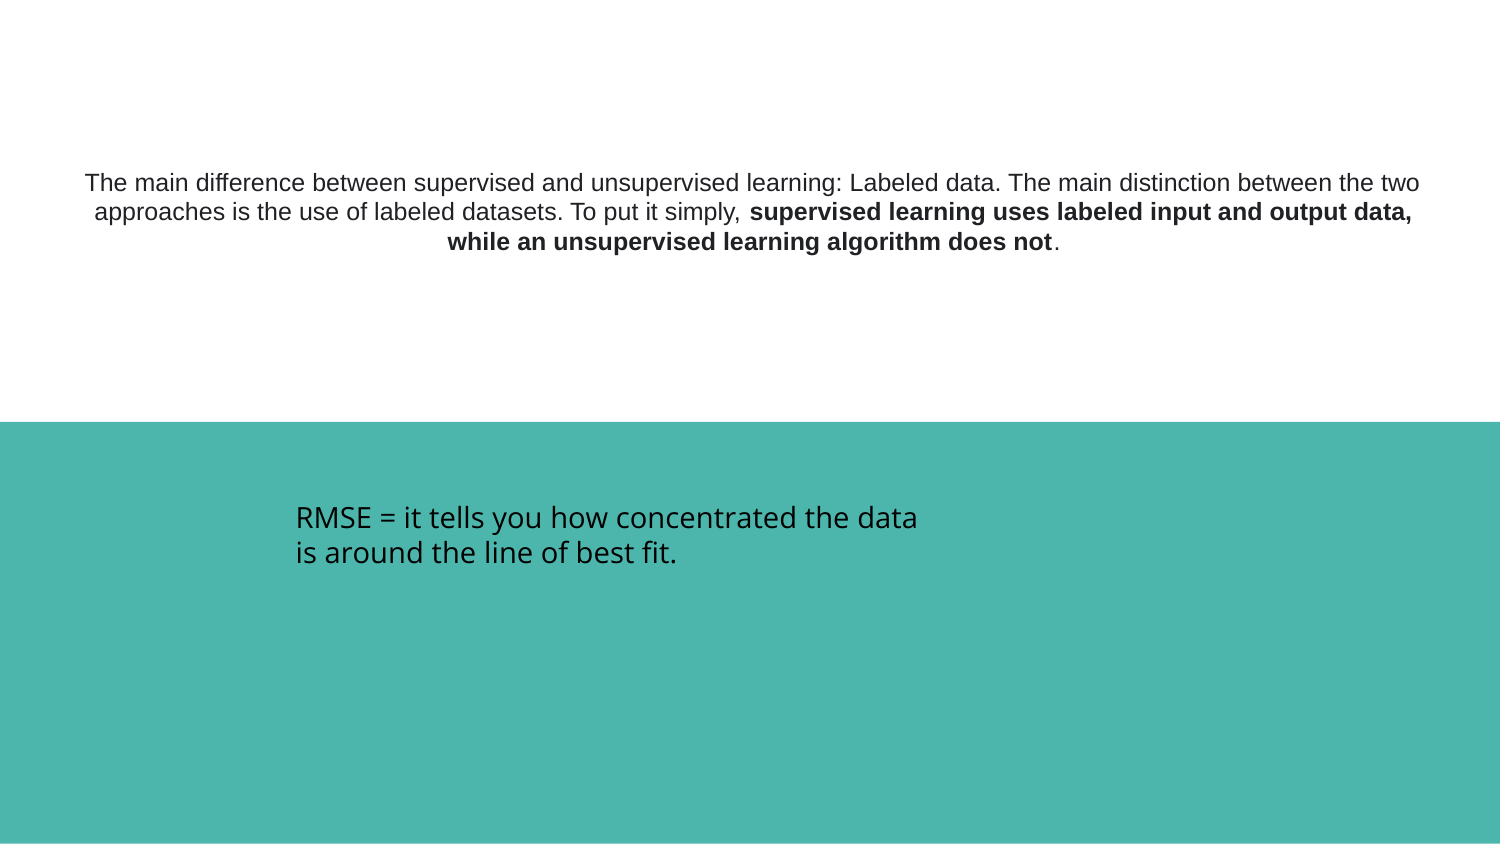

# The main difference between supervised and unsupervised learning: Labeled data. The main distinction between the two approaches is the use of labeled datasets. To put it simply, supervised learning uses labeled input and output data, while an unsupervised learning algorithm does not.
RMSE = it tells you how concentrated the data is around the line of best fit.